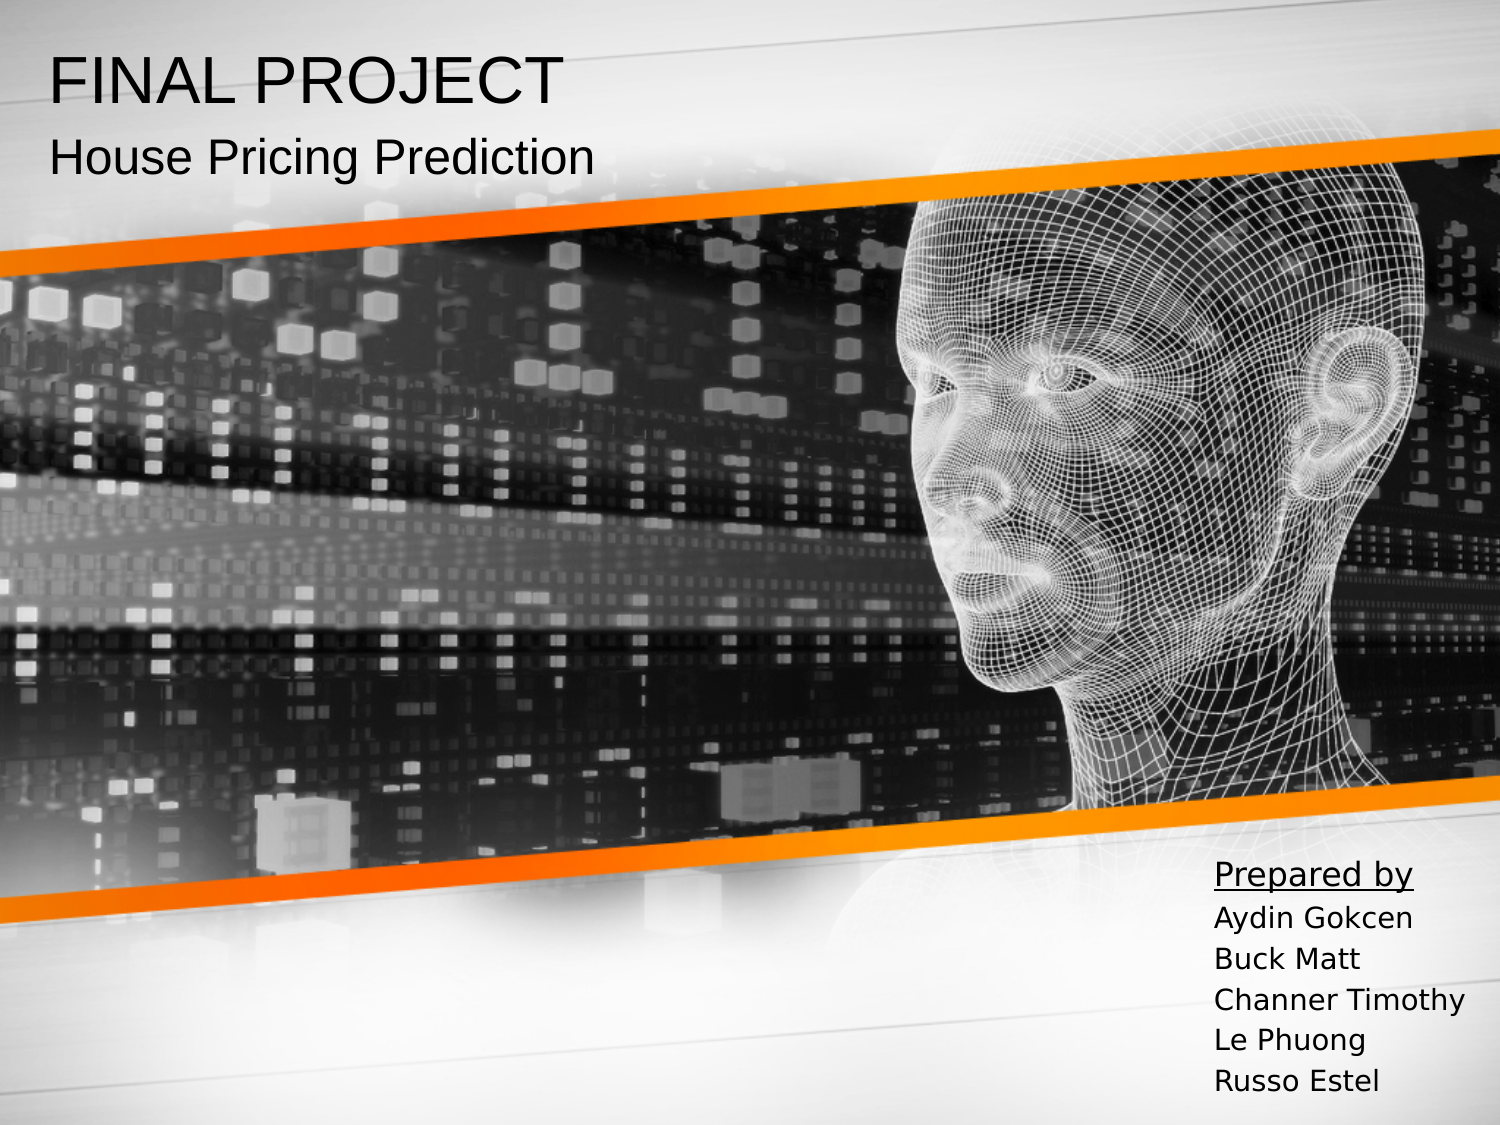

# FINAL PROJECT
House Pricing Prediction
Prepared by
Aydin Gokcen
Buck Matt
Channer Timothy
Le Phuong
Russo Estel